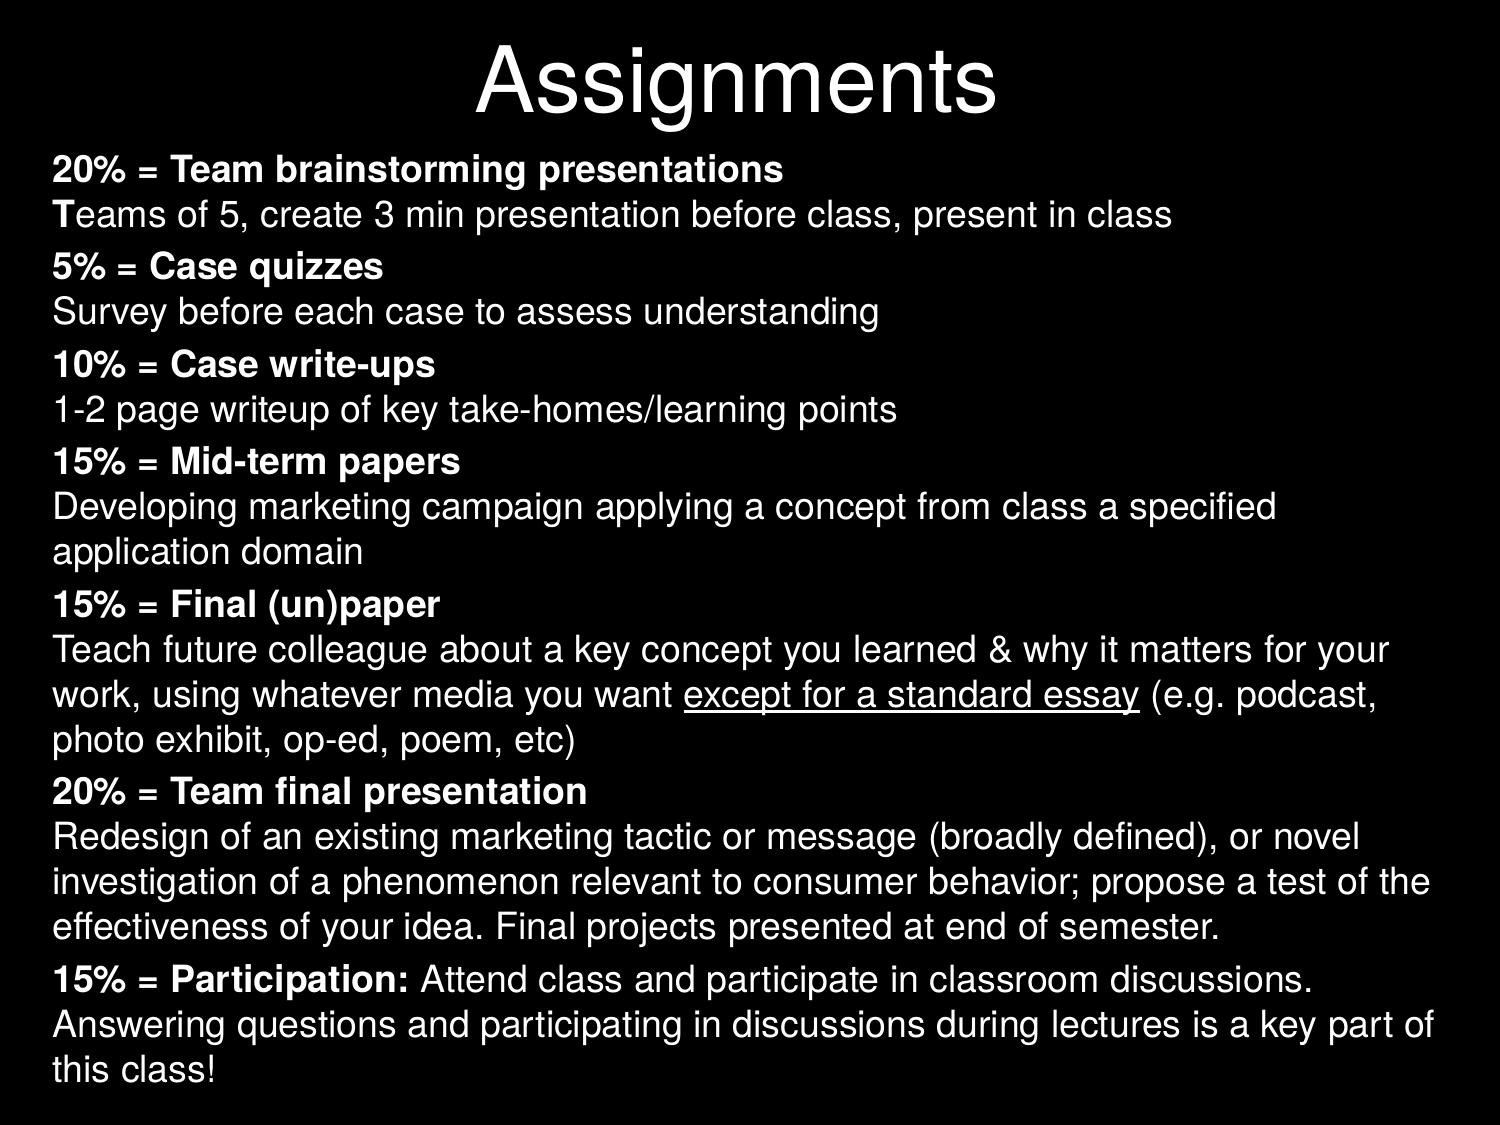

# Assignments
20% = Team brainstorming presentations
Teams of 5, create 3 min presentation before class, present in class
5% = Case quizzes
Survey before each case to assess understanding
10% = Case write-ups
1-2 page writeup of key take-homes/learning points
15% = Mid-term papers
Developing marketing campaign applying a concept from class a specified application domain
15% = Final (un)paper
Teach future colleague about a key concept you learned & why it matters for your work, using whatever media you want except for a standard essay (e.g. podcast, photo exhibit, op-ed, poem, etc)
20% = Team final presentation
Redesign of an existing marketing tactic or message (broadly defined), or novel investigation of a phenomenon relevant to consumer behavior; propose a test of the effectiveness of your idea. Final projects presented at end of semester.
15% = Participation: Attend class and participate in classroom discussions. Answering questions and participating in discussions during lectures is a key part of this class!